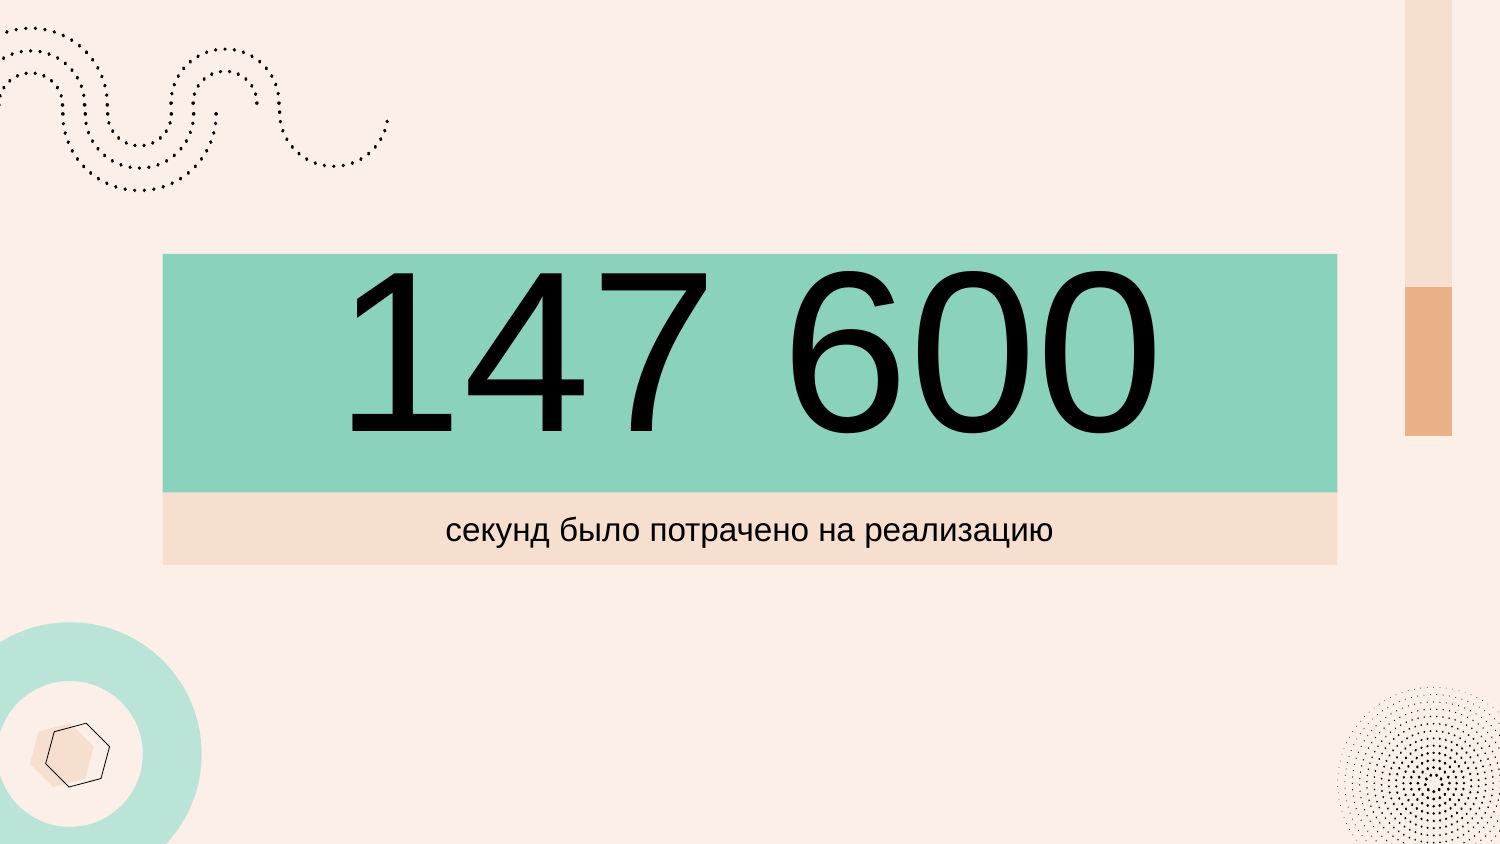

# 147 600
секунд было потрачено на реализацию